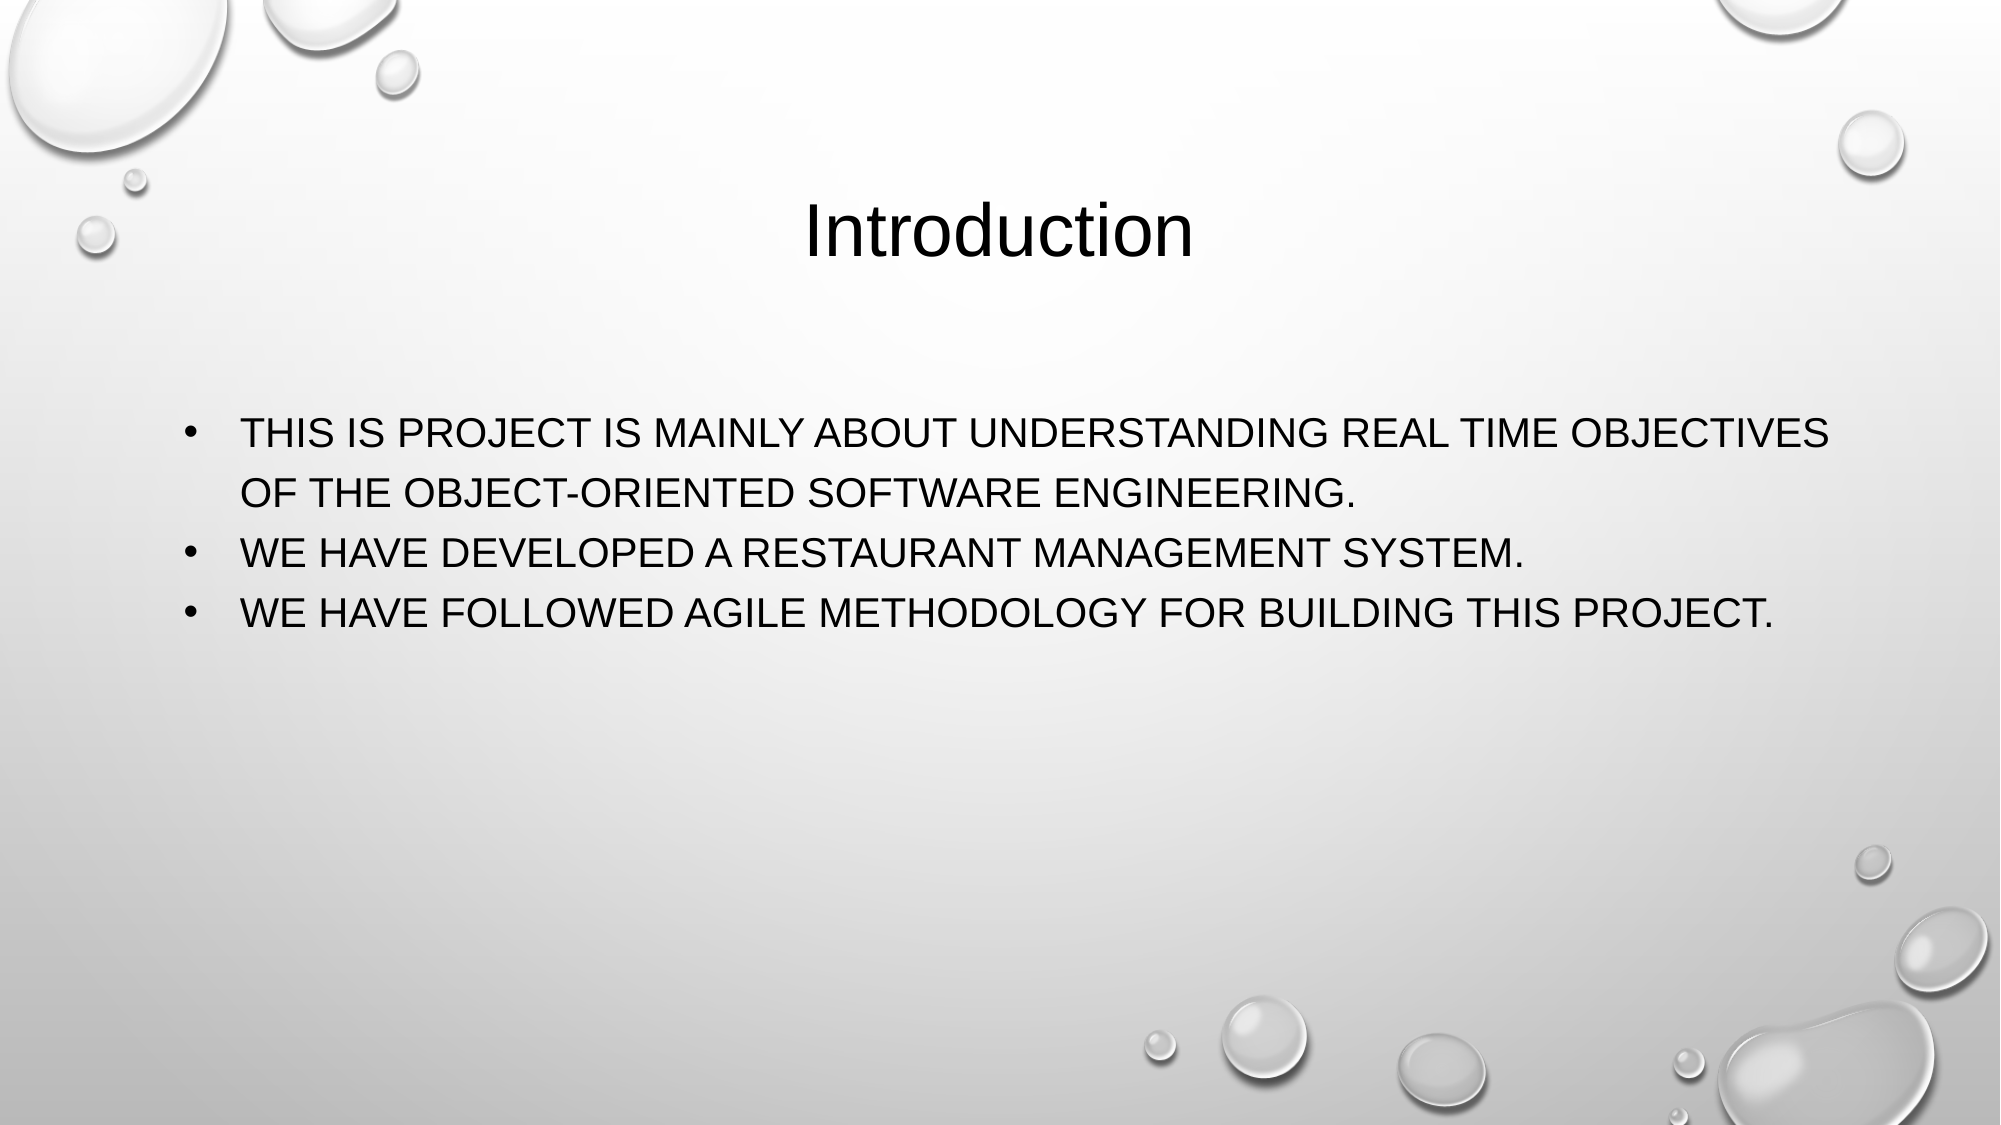

# Introduction
This is project is mainly about understanding real time objectives of the Object-Oriented Software Engineering.
We have developed a Restaurant Management system.
We have followed Agile Methodology for building this project.